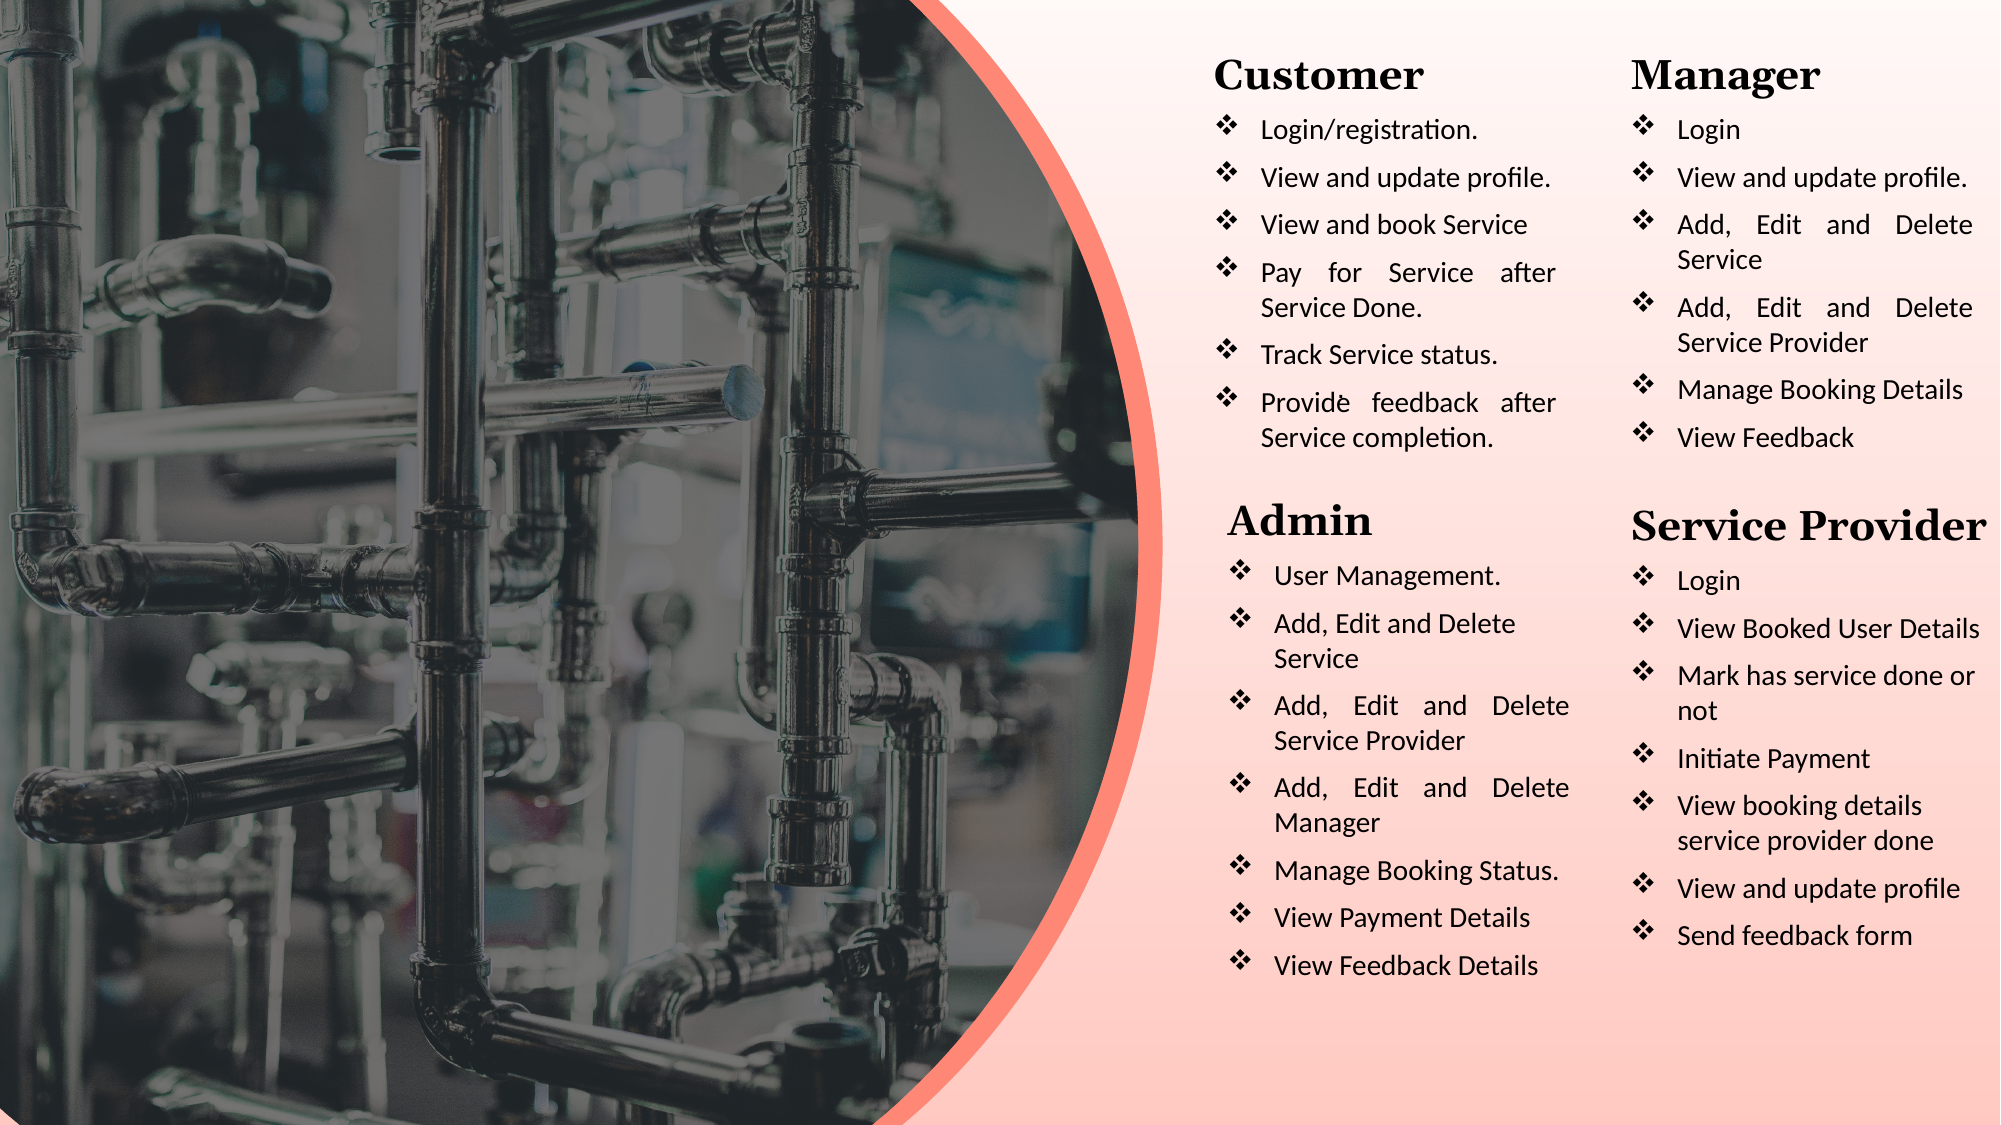

Customer
Login/registration.
View and update profile.
View and book Service
Pay for Service after Service Done.
Track Service status.
Provide feedback after Service completion.

.

Manager
Login
View and update profile.
Add, Edit and Delete Service
Add, Edit and Delete Service Provider
Manage Booking Details
View Feedback

Admin
User Management.
Add, Edit and Delete Service
Add, Edit and Delete Service Provider
Add, Edit and Delete Manager
Manage Booking Status.
View Payment Details
View Feedback Details

Service Provider
Login
View Booked User Details
Mark has service done or not
Initiate Payment
View booking details service provider done
View and update profile
Send feedback form